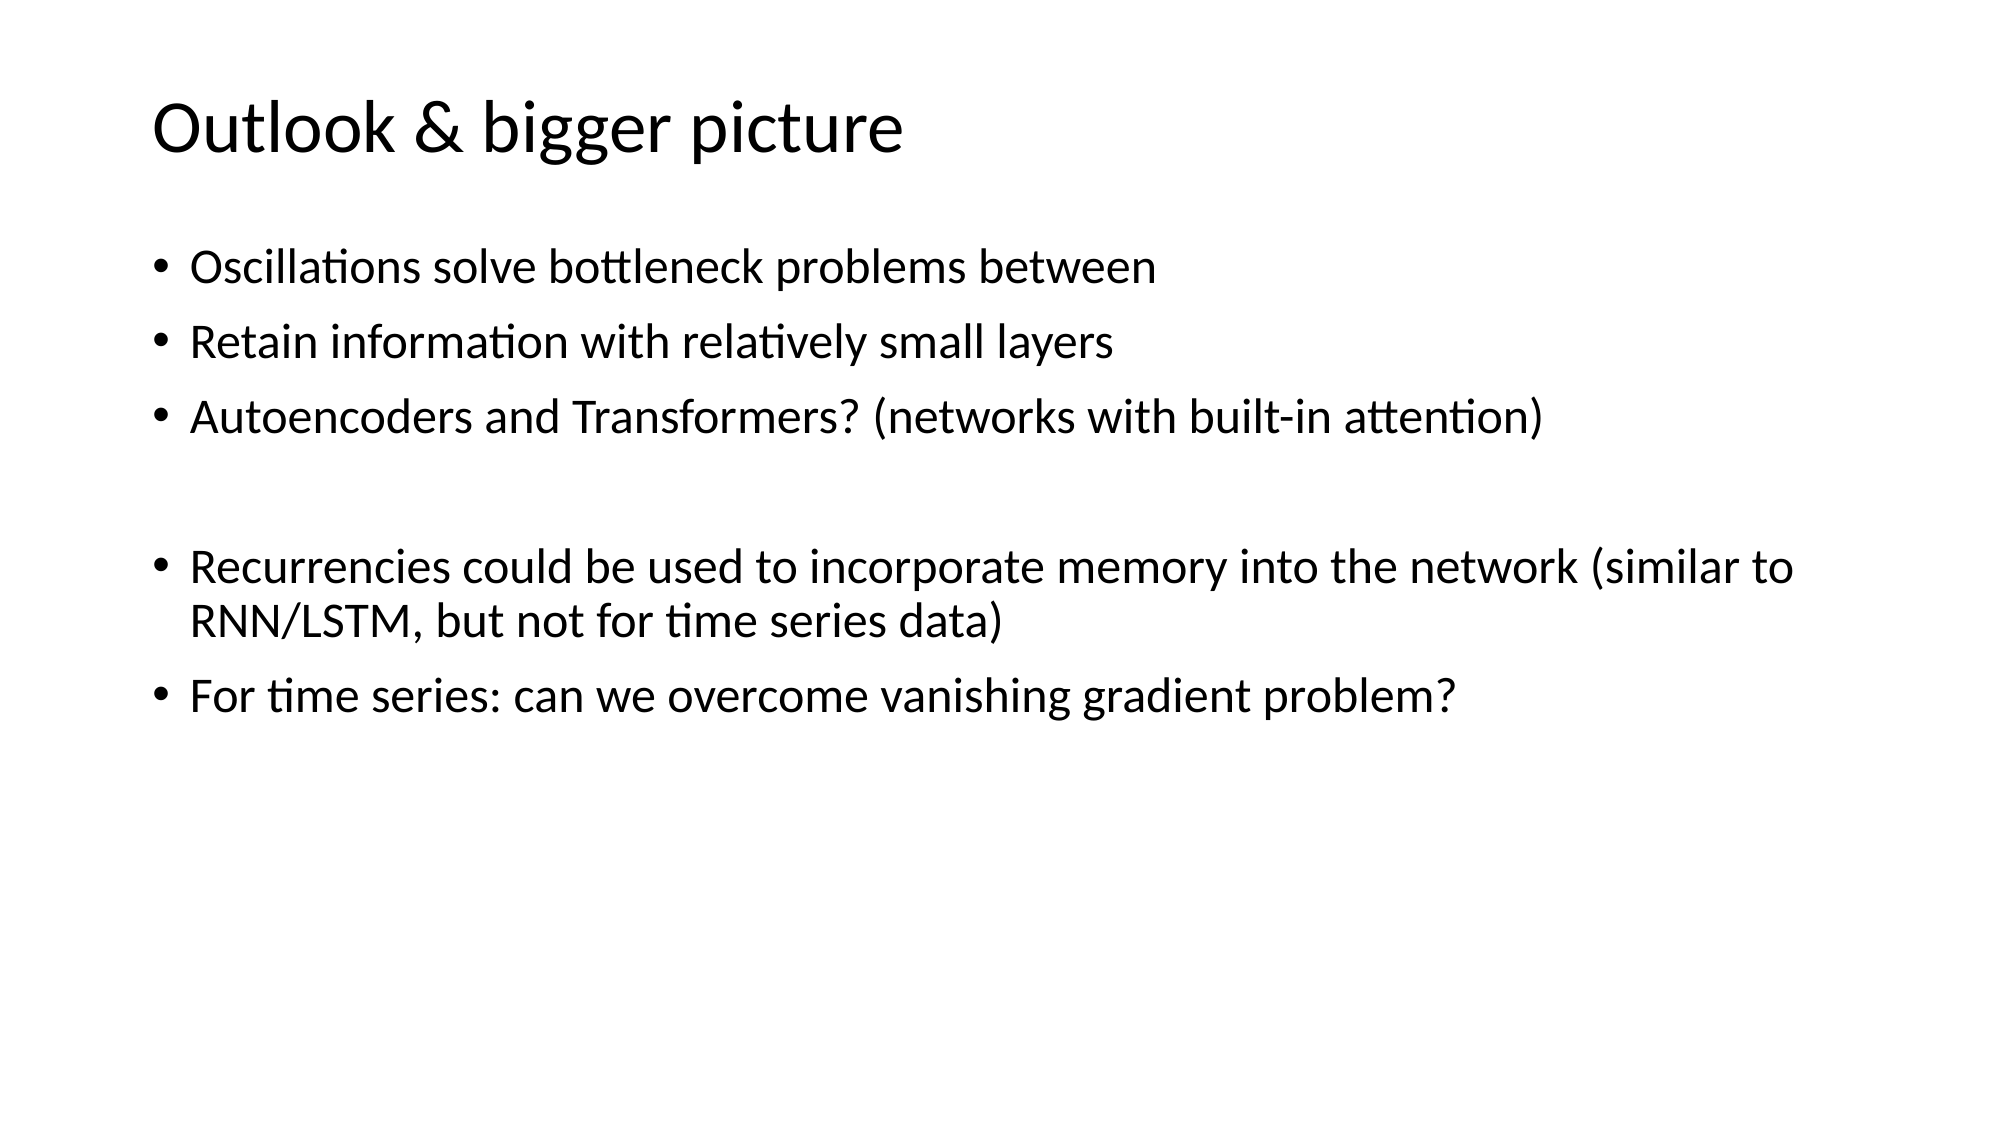

# Outlook & bigger picture
Oscillations solve bottleneck problems between
Retain information with relatively small layers
Autoencoders and Transformers? (networks with built-in attention)

Recurrencies could be used to incorporate memory into the network (similar to RNN/LSTM, but not for time series data)
For time series: can we overcome vanishing gradient problem?